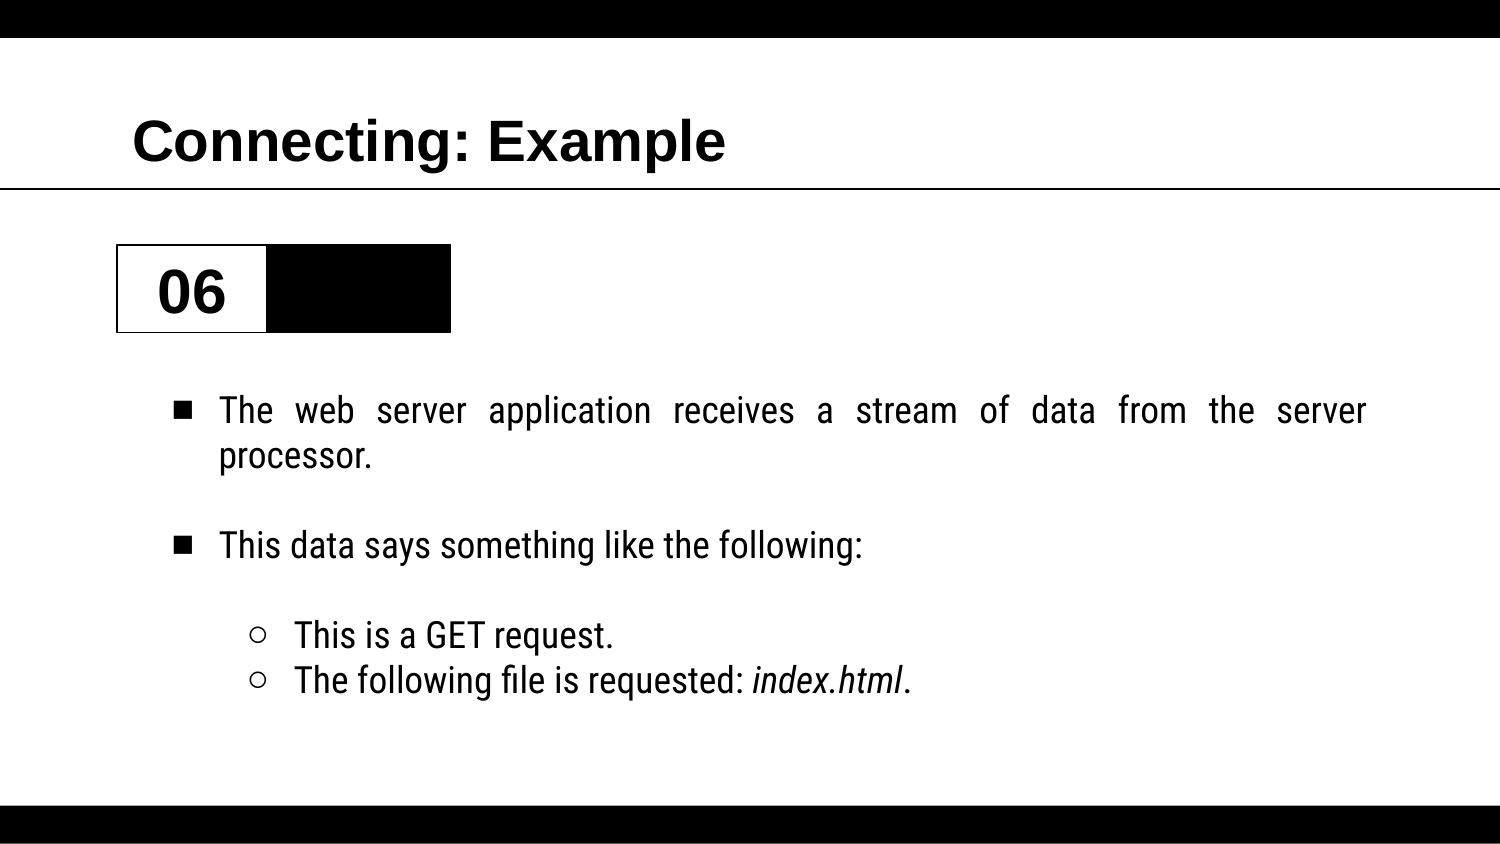

# Connecting: Example

06
The web server application receives a stream of data from the server processor.

This data says something like the following:

This is a GET request.
The following file is requested: index.html.